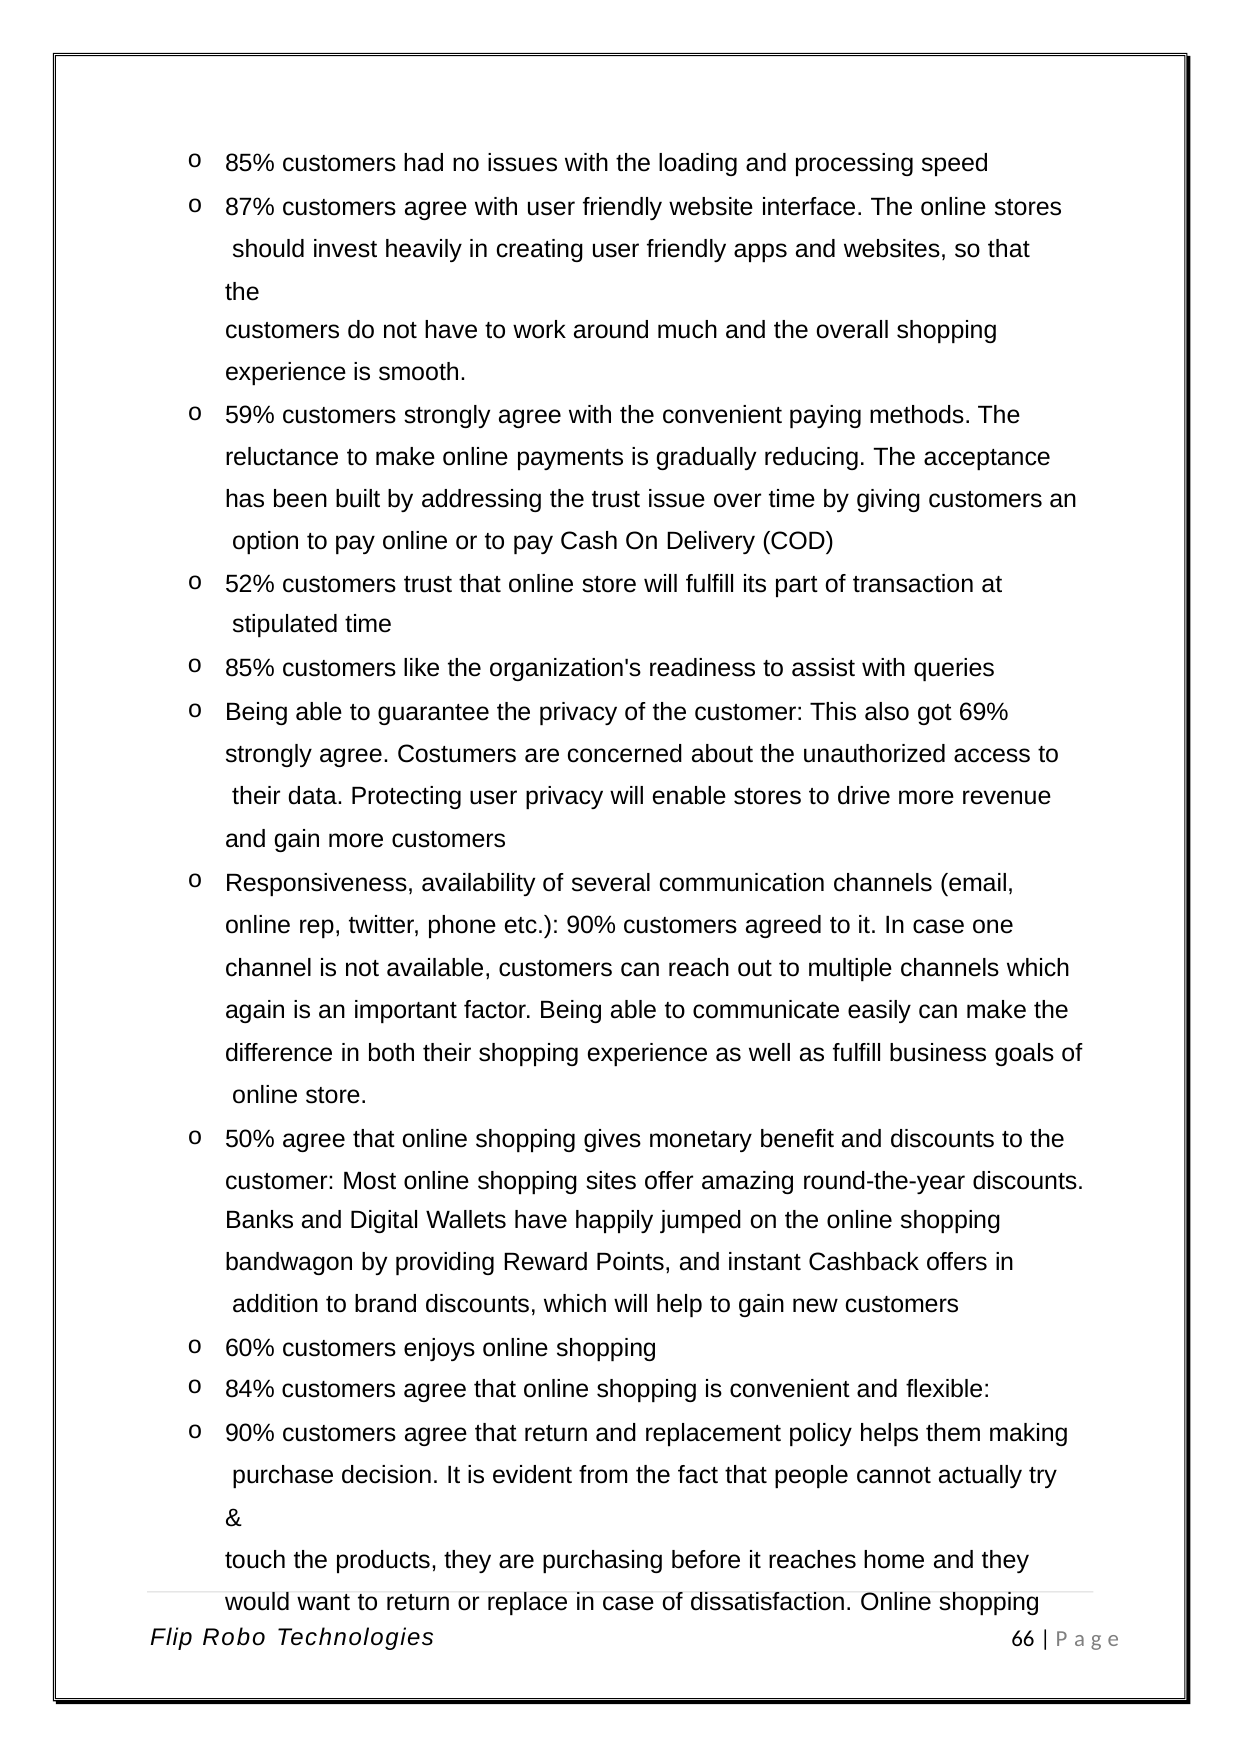

85% customers had no issues with the loading and processing speed
87% customers agree with user friendly website interface. The online stores  should invest heavily in creating user friendly apps and websites, so that the
customers do not have to work around much and the overall shopping
experience is smooth.
59% customers strongly agree with the convenient paying methods. The  reluctance to make online payments is gradually reducing. The acceptance  has been built by addressing the trust issue over time by giving customers an  option to pay online or to pay Cash On Delivery (COD)
52% customers trust that online store will fulfill its part of transaction at  stipulated time
85% customers like the organization's readiness to assist with queries
Being able to guarantee the privacy of the customer: This also got 69%  strongly agree. Costumers are concerned about the unauthorized access to  their data. Protecting user privacy will enable stores to drive more revenue  and gain more customers
Responsiveness, availability of several communication channels (email,  online rep, twitter, phone etc.): 90% customers agreed to it. In case one  channel is not available, customers can reach out to multiple channels which
again is an important factor. Being able to communicate easily can make the  difference in both their shopping experience as well as fulfill business goals of  online store.
50% agree that online shopping gives monetary benefit and discounts to the  customer: Most online shopping sites offer amazing round-the-year discounts.
Banks and Digital Wallets have happily jumped on the online shopping
bandwagon by providing Reward Points, and instant Cashback offers in  addition to brand discounts, which will help to gain new customers
60% customers enjoys online shopping
84% customers agree that online shopping is convenient and flexible:
90% customers agree that return and replacement policy helps them making  purchase decision. It is evident from the fact that people cannot actually try &
touch the products, they are purchasing before it reaches home and they  would want to return or replace in case of dissatisfaction. Online shopping

Flip Robo Technologies
66 | P a g e